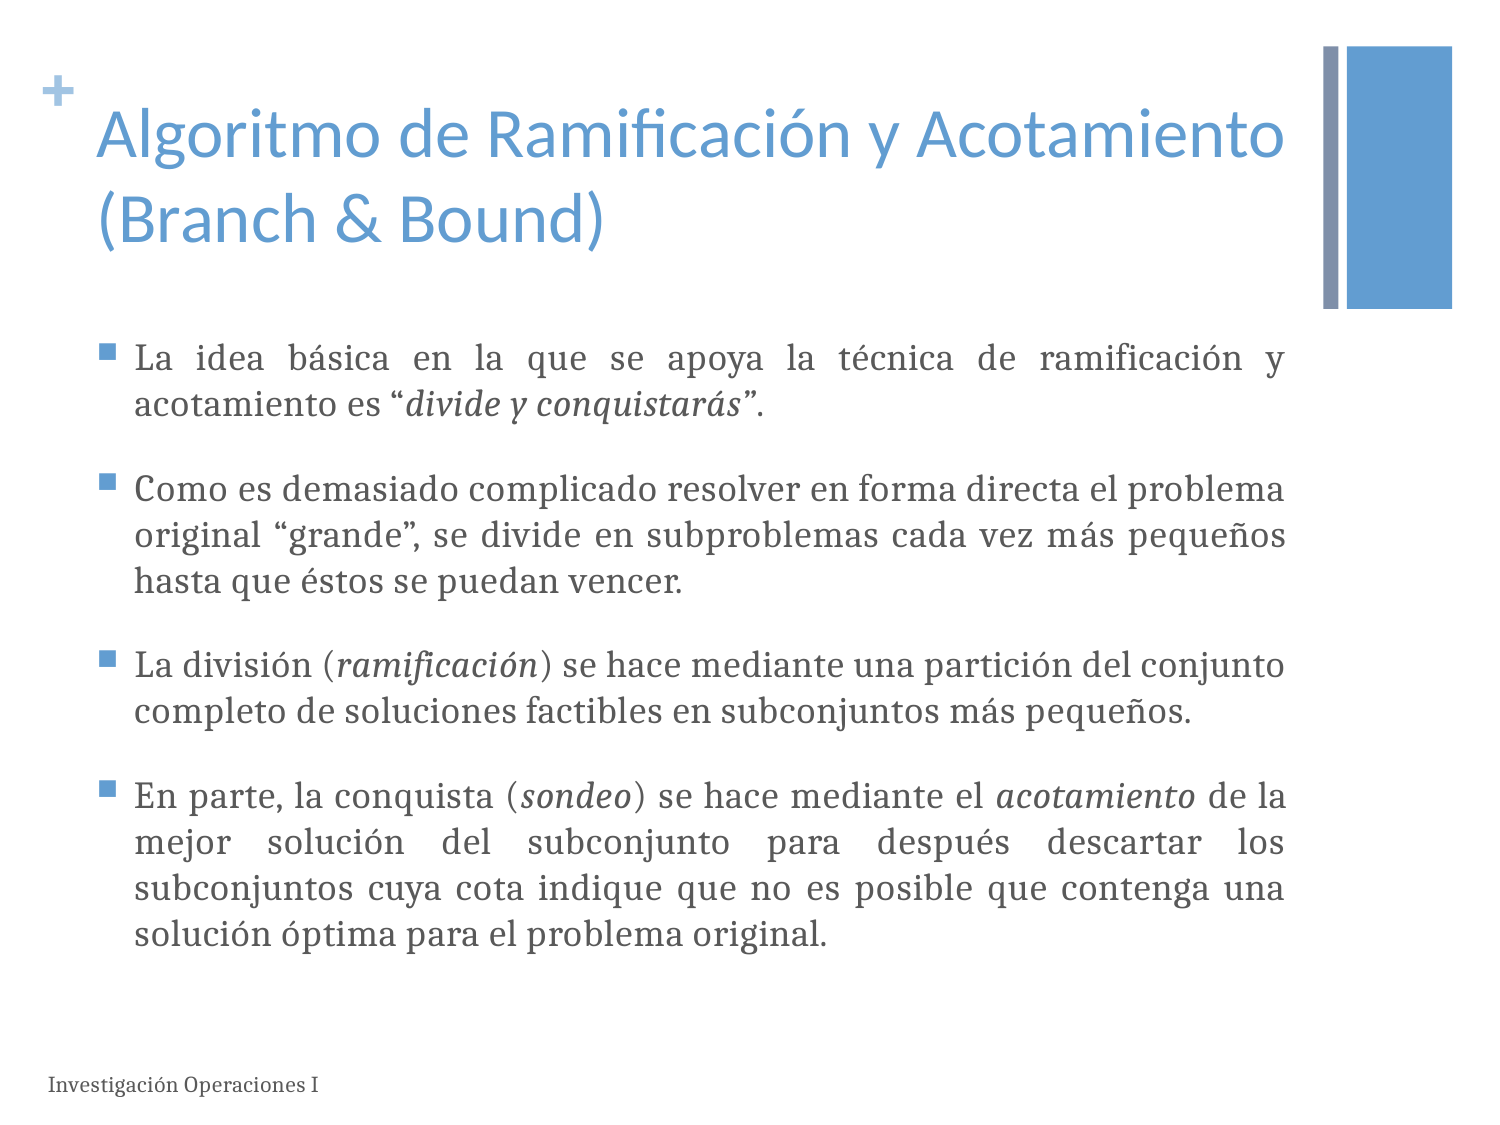

# Algoritmo de Ramificación y Acotamiento (Branch & Bound)
La idea básica en la que se apoya la técnica de ramificación y acotamiento es “divide y conquistarás”.
Como es demasiado complicado resolver en forma directa el problema original “grande”, se divide en subproblemas cada vez más pequeños hasta que éstos se puedan vencer.
La división (ramificación) se hace mediante una partición del conjunto completo de soluciones factibles en subconjuntos más pequeños.
En parte, la conquista (sondeo) se hace mediante el acotamiento de la mejor solución del subconjunto para después descartar los subconjuntos cuya cota indique que no es posible que contenga una solución óptima para el problema original.

Investigación Operaciones I